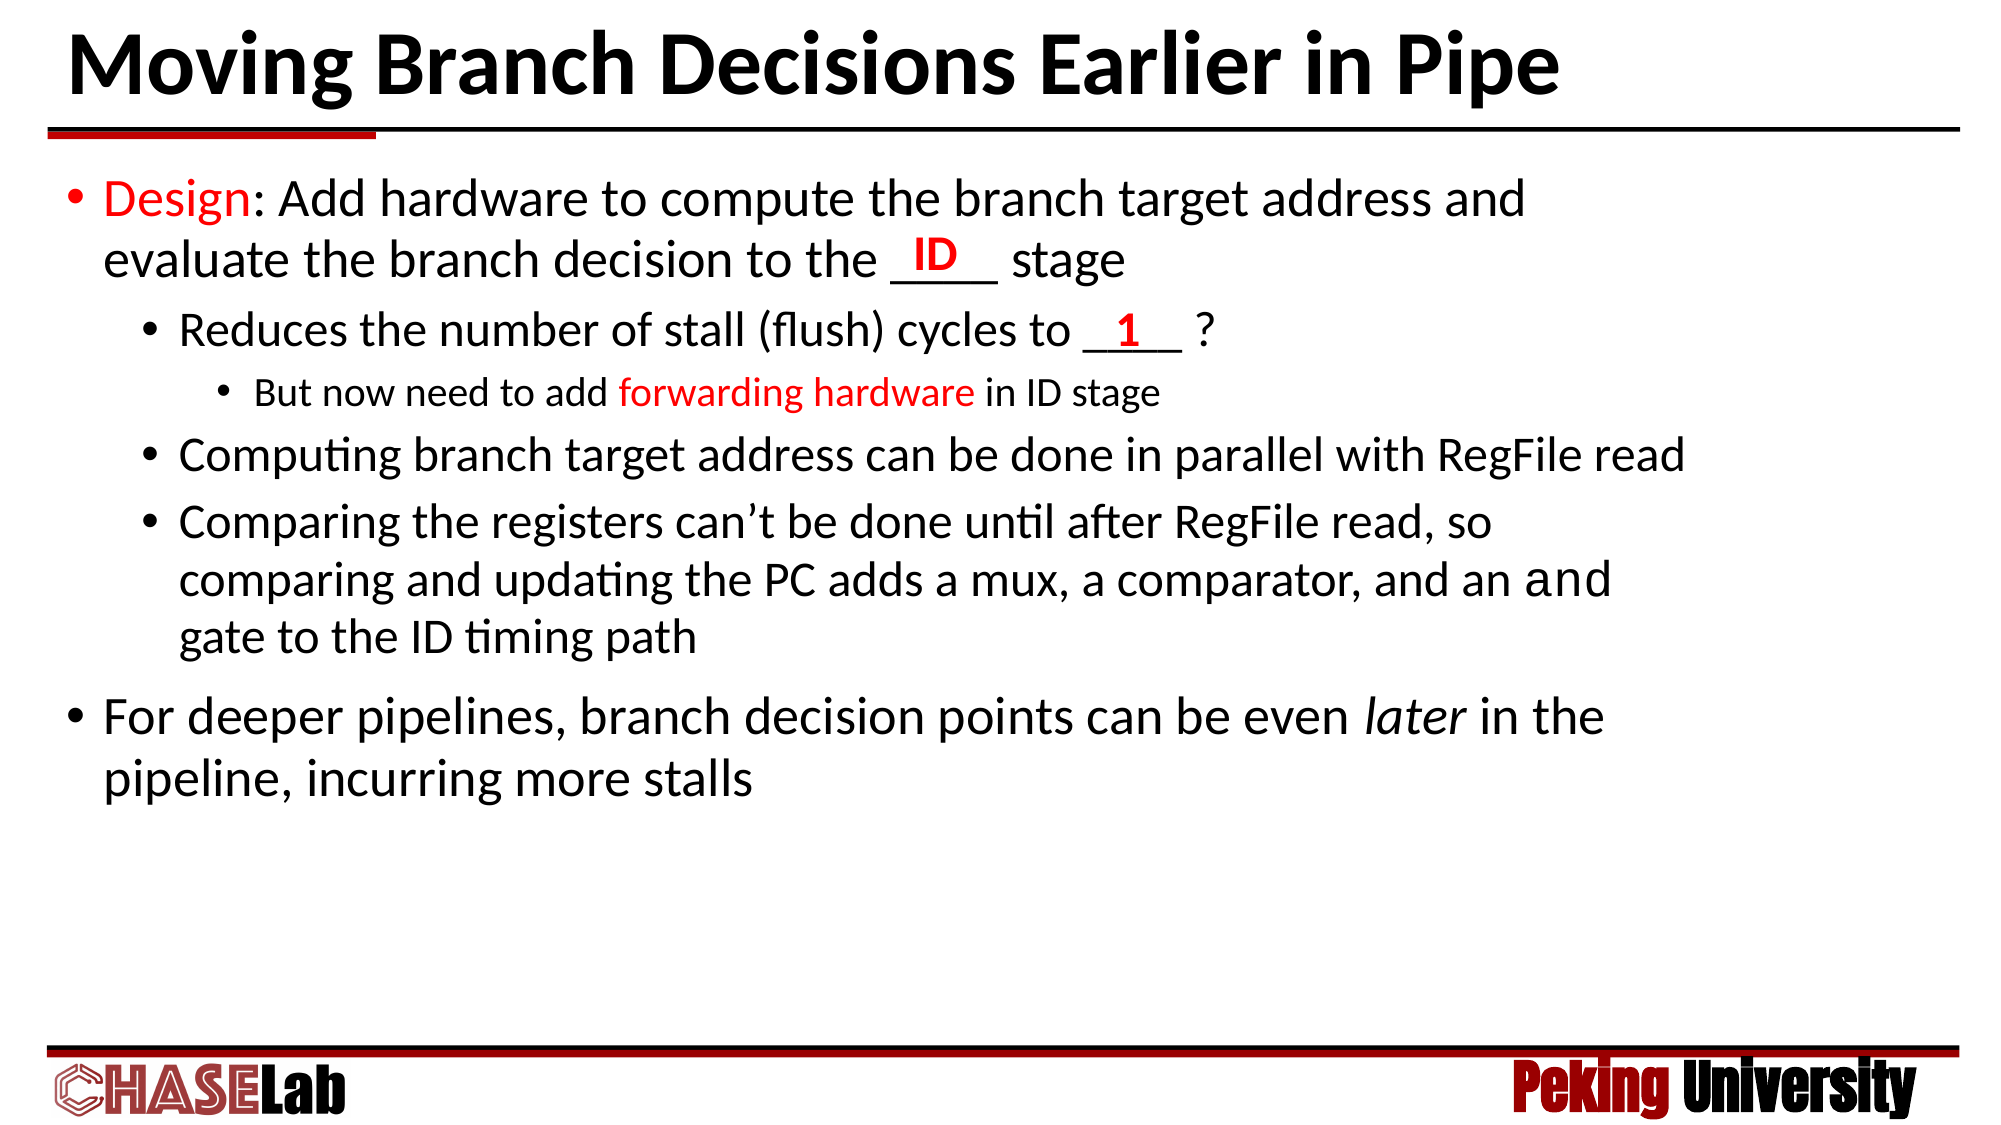

# Moving Branch Decisions Earlier in Pipe
Design: Add hardware to compute the branch target address and evaluate the branch decision to the ____ stage
Reduces the number of stall (flush) cycles to ____ ?
But now need to add forwarding hardware in ID stage
Computing branch target address can be done in parallel with RegFile read
Comparing the registers can’t be done until after RegFile read, so comparing and updating the PC adds a mux, a comparator, and an and gate to the ID timing path
For deeper pipelines, branch decision points can be even later in the pipeline, incurring more stalls
ID
1